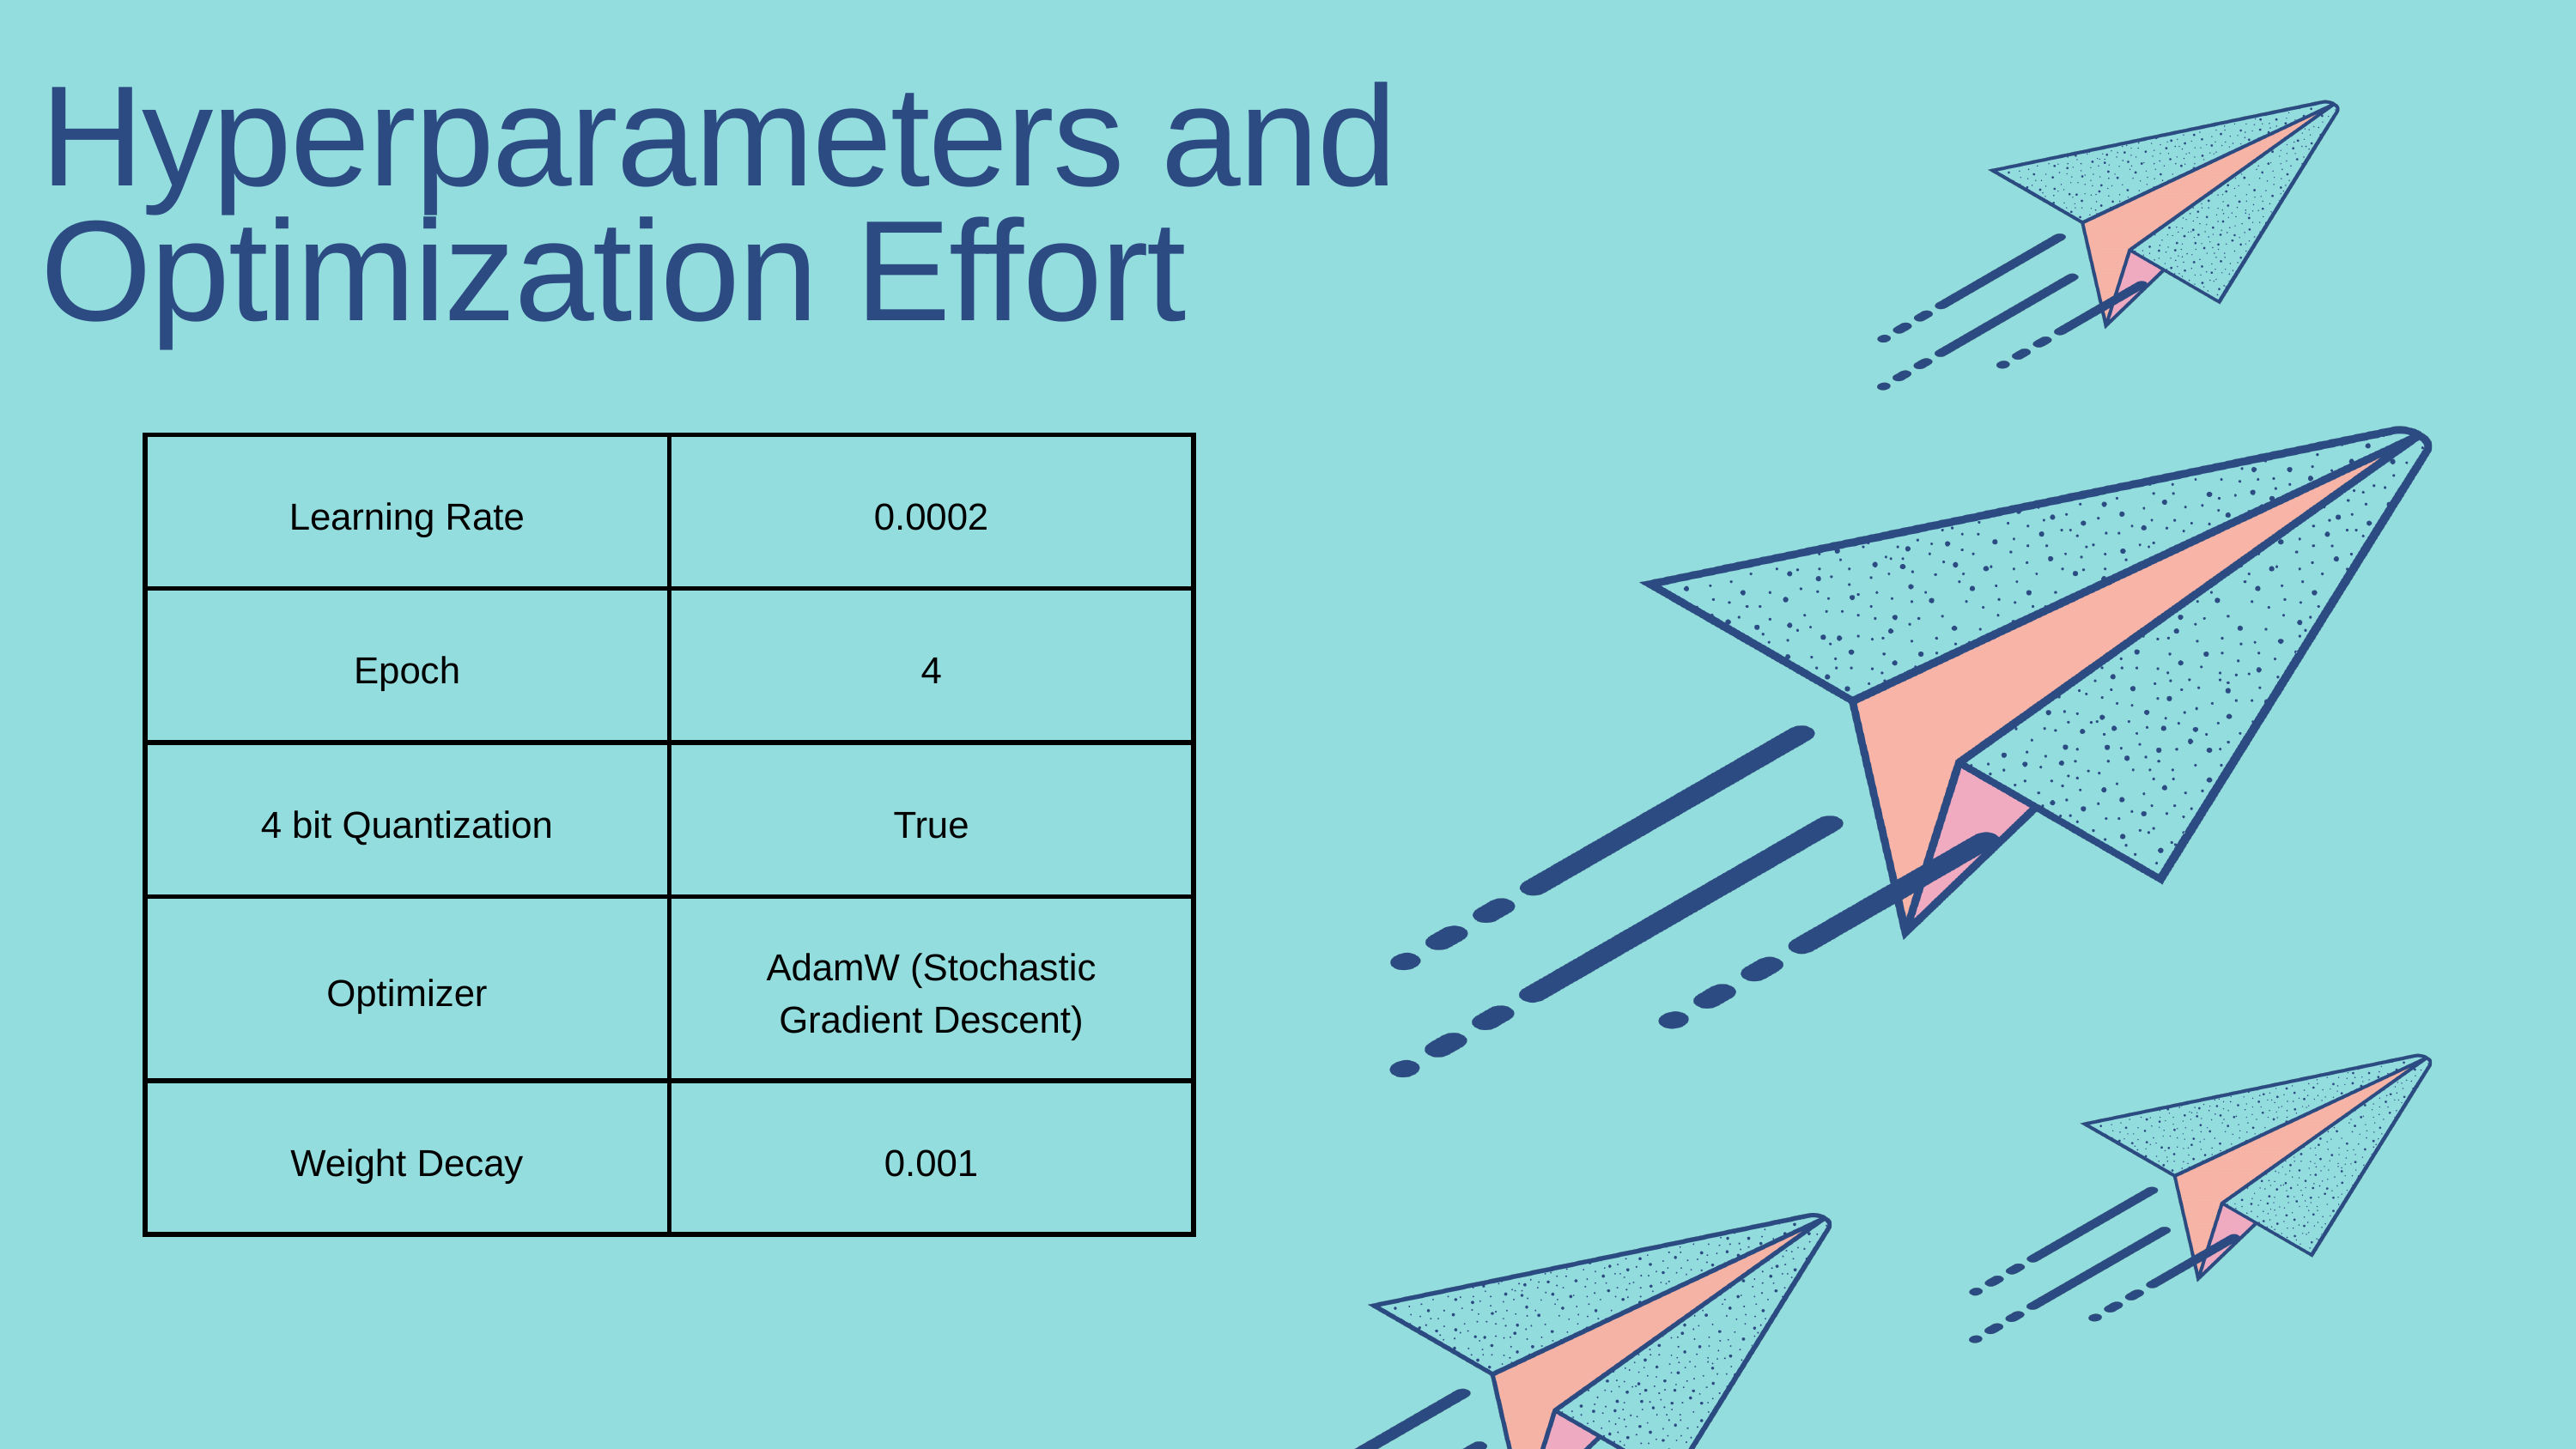

Hyperparameters and Optimization Effort

| Learning Rate | 0.0002 |
| --- | --- |
| Epoch | 4 |
| 4 bit Quantization | True |
| Optimizer | AdamW (Stochastic Gradient Descent) |
| Weight Decay | 0.001 |